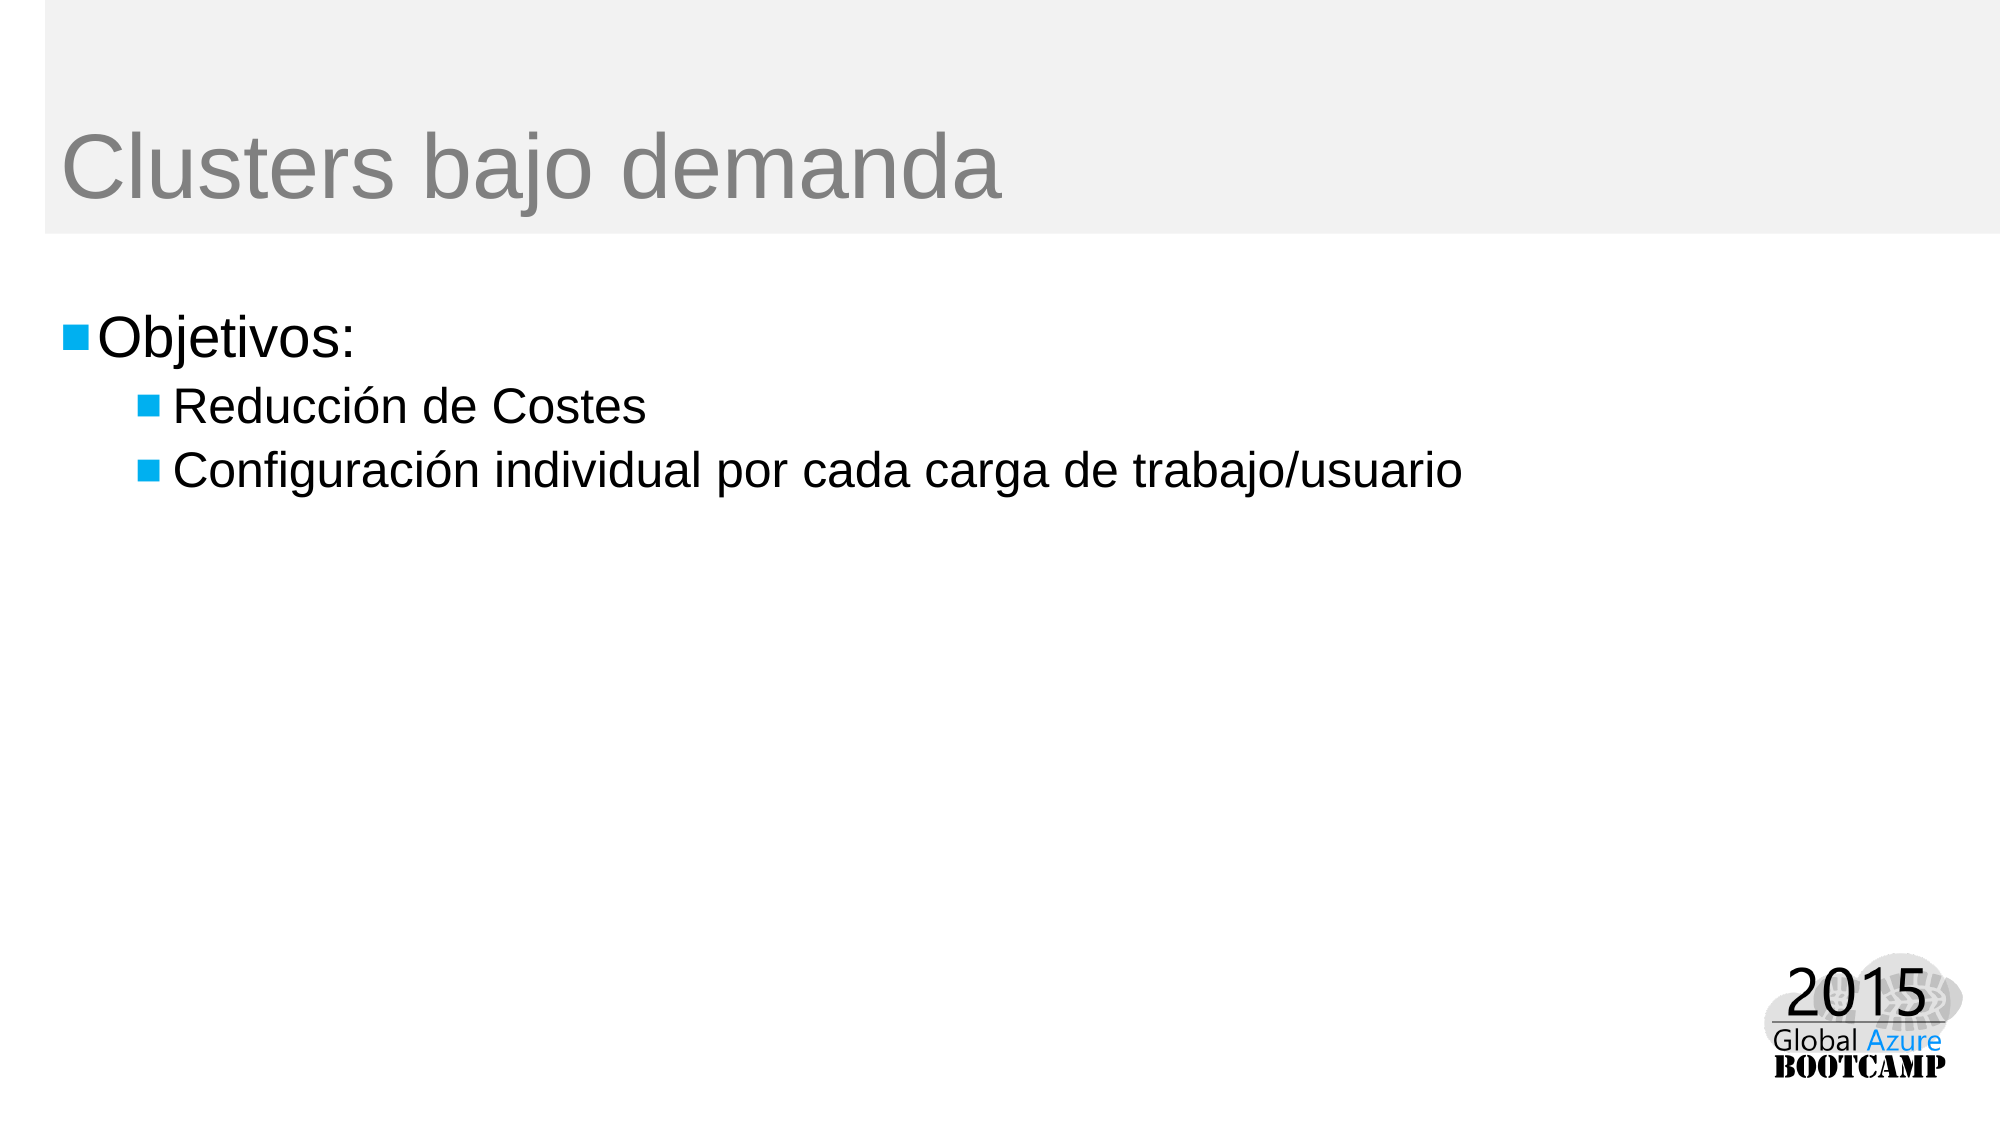

# Clusters bajo demanda
Objetivos:
Reducción de Costes
Configuración individual por cada carga de trabajo/usuario